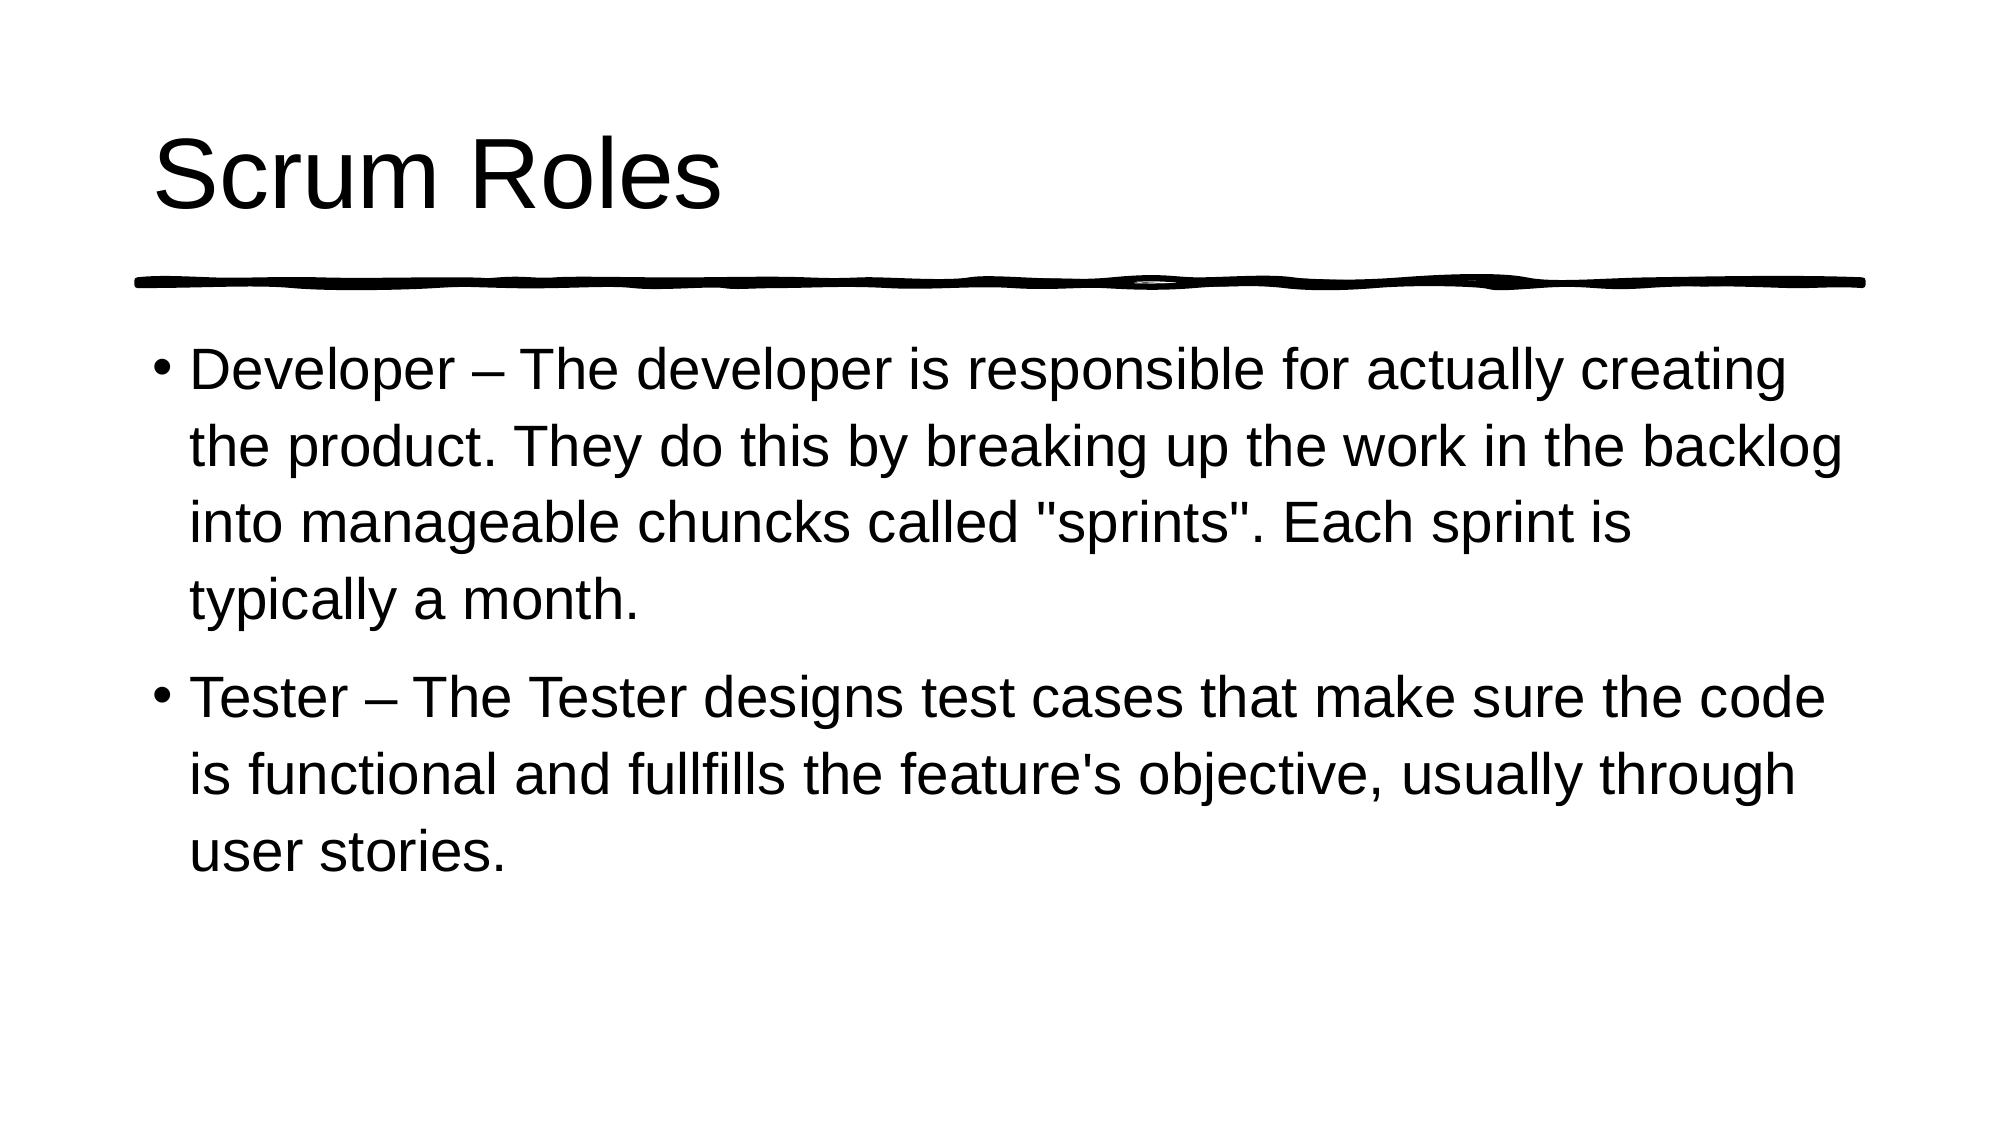

# Scrum Roles
Developer – The developer is responsible for actually creating the product. They do this by breaking up the work in the backlog into manageable chuncks called "sprints". Each sprint is typically a month.
Tester – The Tester designs test cases that make sure the code is functional and fullfills the feature's objective, usually through user stories.